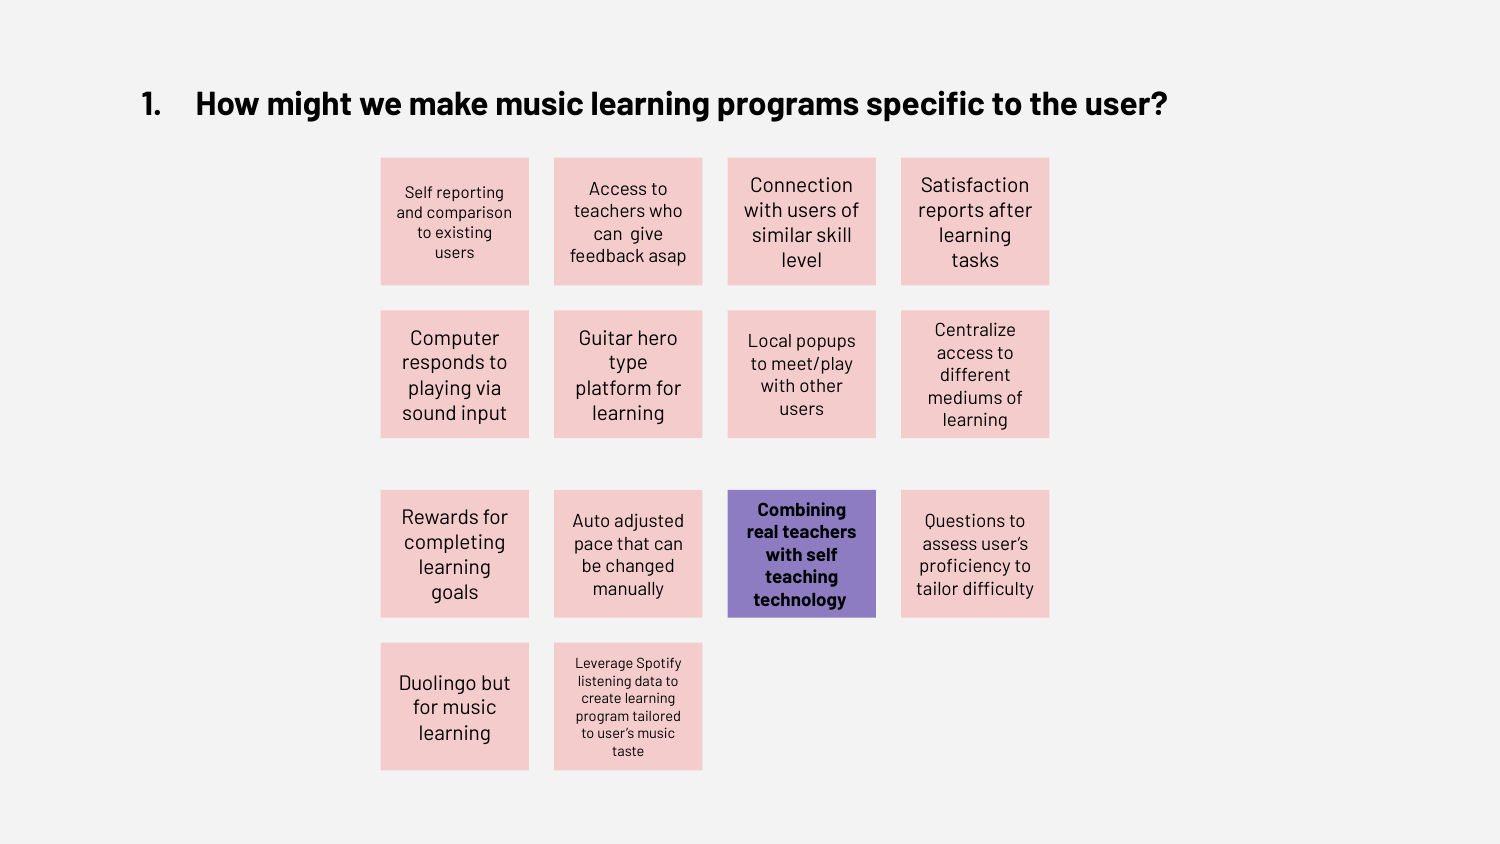

How might we make music learning programs specific to the user?
Self reporting and comparison to existing users
Access to teachers who can  give feedback asap
Connection with users of similar skill level
Satisfaction reports after learning tasks
Computer responds to playing via sound input
Guitar hero type platform for learning
Local popups to meet/play with other users
Centralize access to different mediums of learning
Rewards for completing learning goals
Auto adjusted pace that can be changed manually
Combining real teachers with self teaching technology
Questions to assess user’s proficiency to tailor difficulty
Duolingo but for music learning
Leverage Spotify listening data to create learning program tailored to user’s music taste